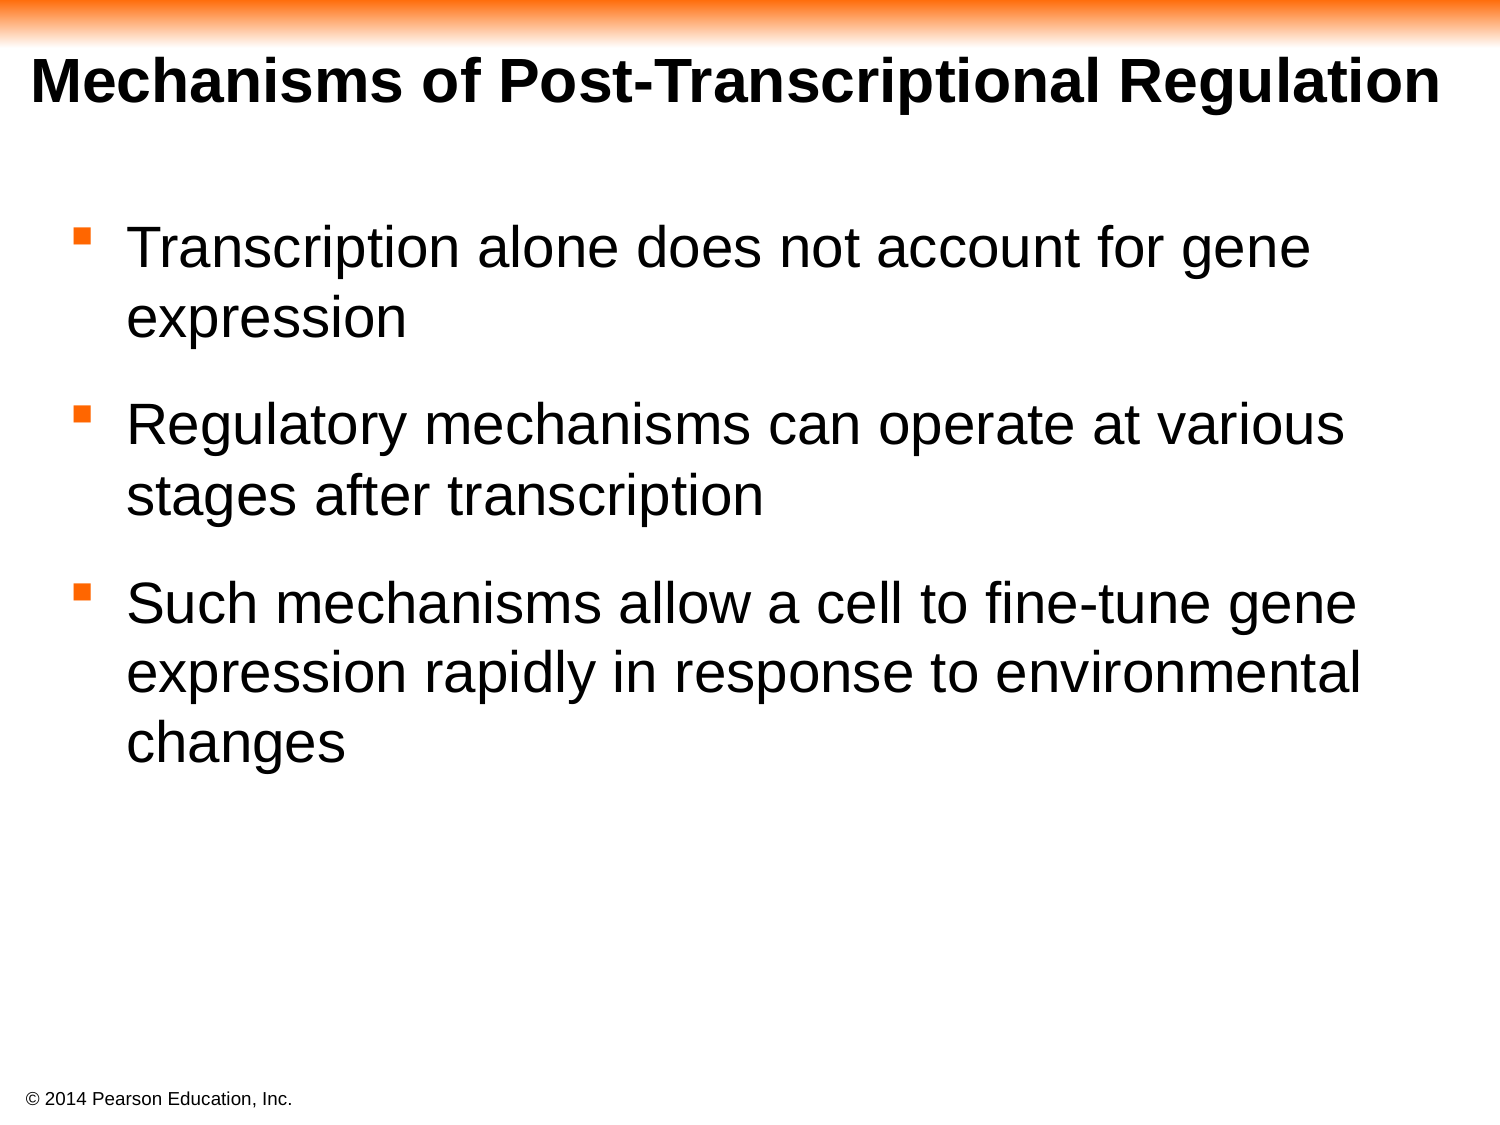

# Mechanisms of Post-Transcriptional Regulation
Transcription alone does not account for gene expression
Regulatory mechanisms can operate at various stages after transcription
Such mechanisms allow a cell to fine-tune gene expression rapidly in response to environmental changes